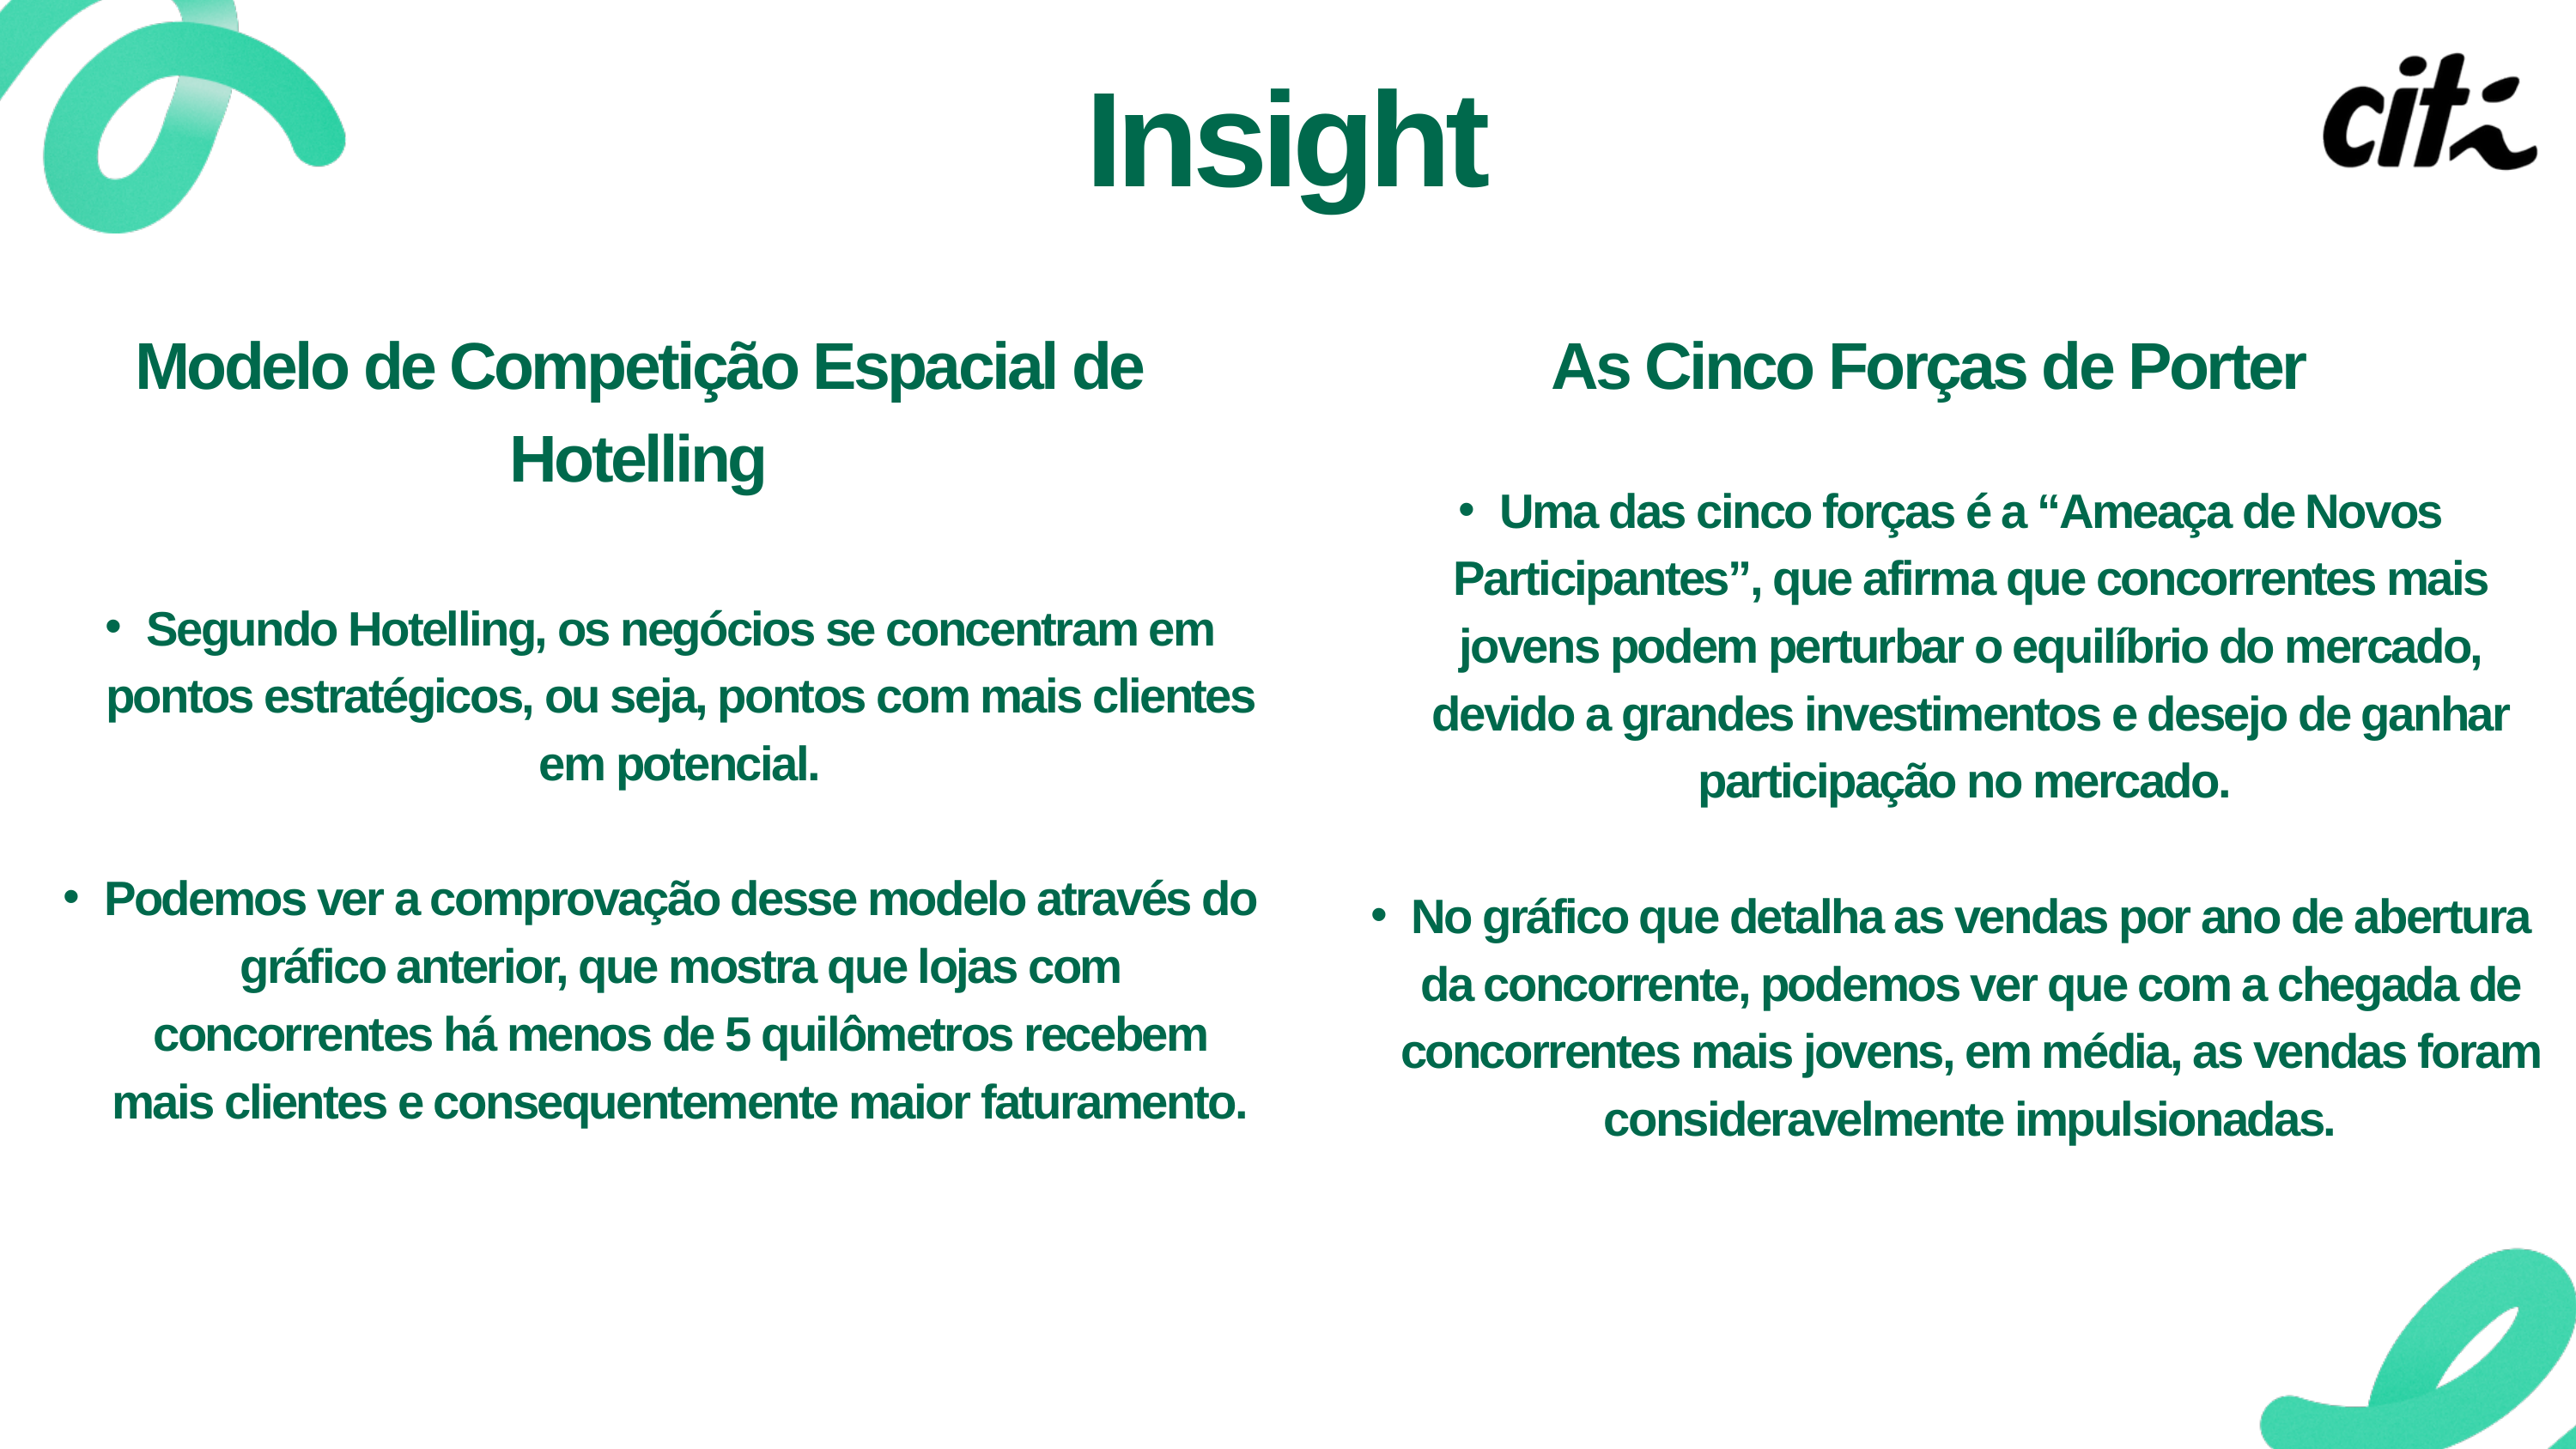

Insight
Modelo de Competição Espacial de Hotelling

Segundo Hotelling, os negócios se concentram em pontos estratégicos, ou seja, pontos com mais clientes em potencial.

Podemos ver a comprovação desse modelo através do gráfico anterior, que mostra que lojas com concorrentes há menos de 5 quilômetros recebem mais clientes e consequentemente maior faturamento.

As Cinco Forças de Porter

Uma das cinco forças é a “Ameaça de Novos Participantes”, que afirma que concorrentes mais jovens podem perturbar o equilíbrio do mercado, devido a grandes investimentos e desejo de ganhar participação no mercado.

No gráfico que detalha as vendas por ano de abertura da concorrente, podemos ver que com a chegada de concorrentes mais jovens, em média, as vendas foram consideravelmente impulsionadas.